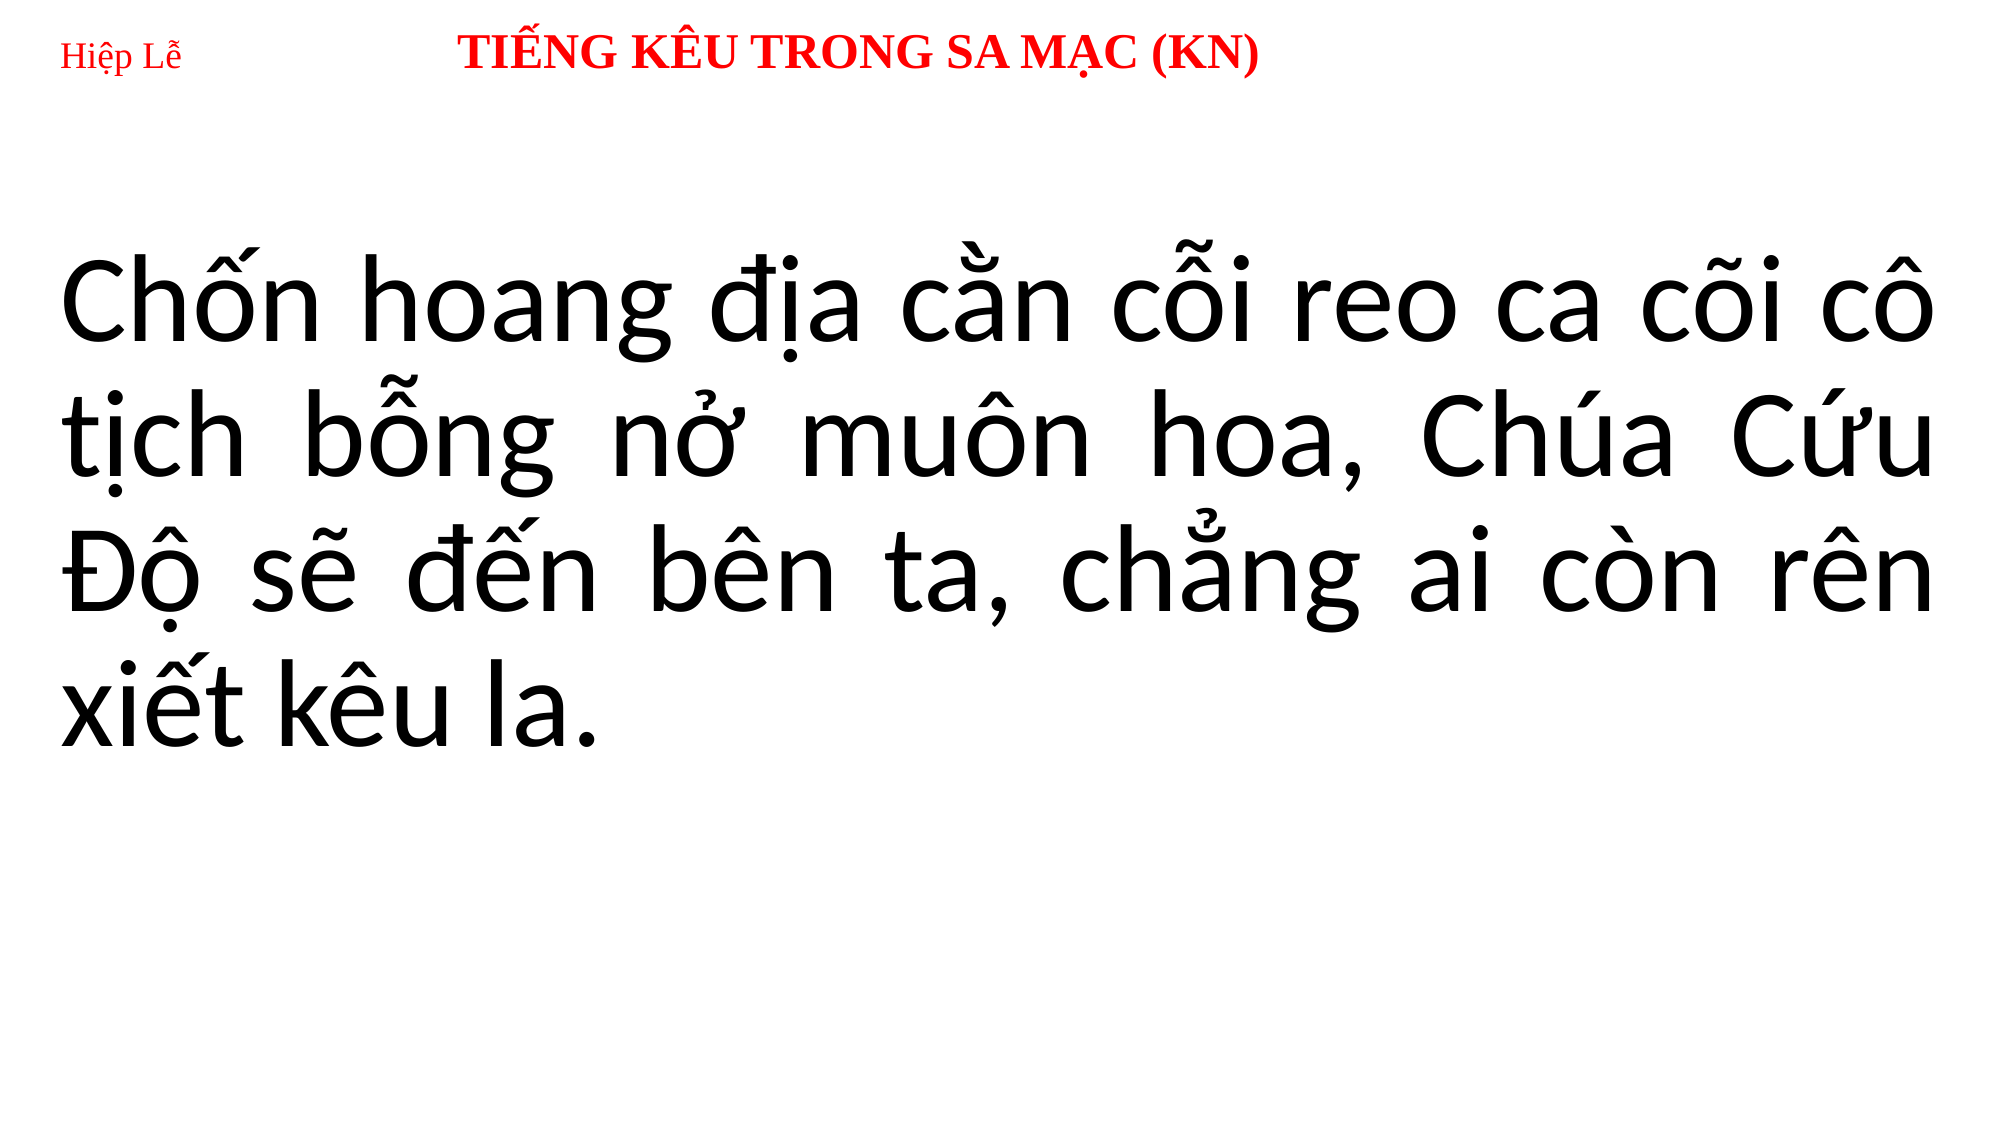

# Hiệp Lễ                             TIẾNG KÊU TRONG SA MẠC (KN)
Chốn hoang địa cằn cỗi reo ca cõi cô tịch bỗng nở muôn hoa, Chúa Cứu Độ sẽ đến bên ta, chẳng ai còn rên xiết kêu la.